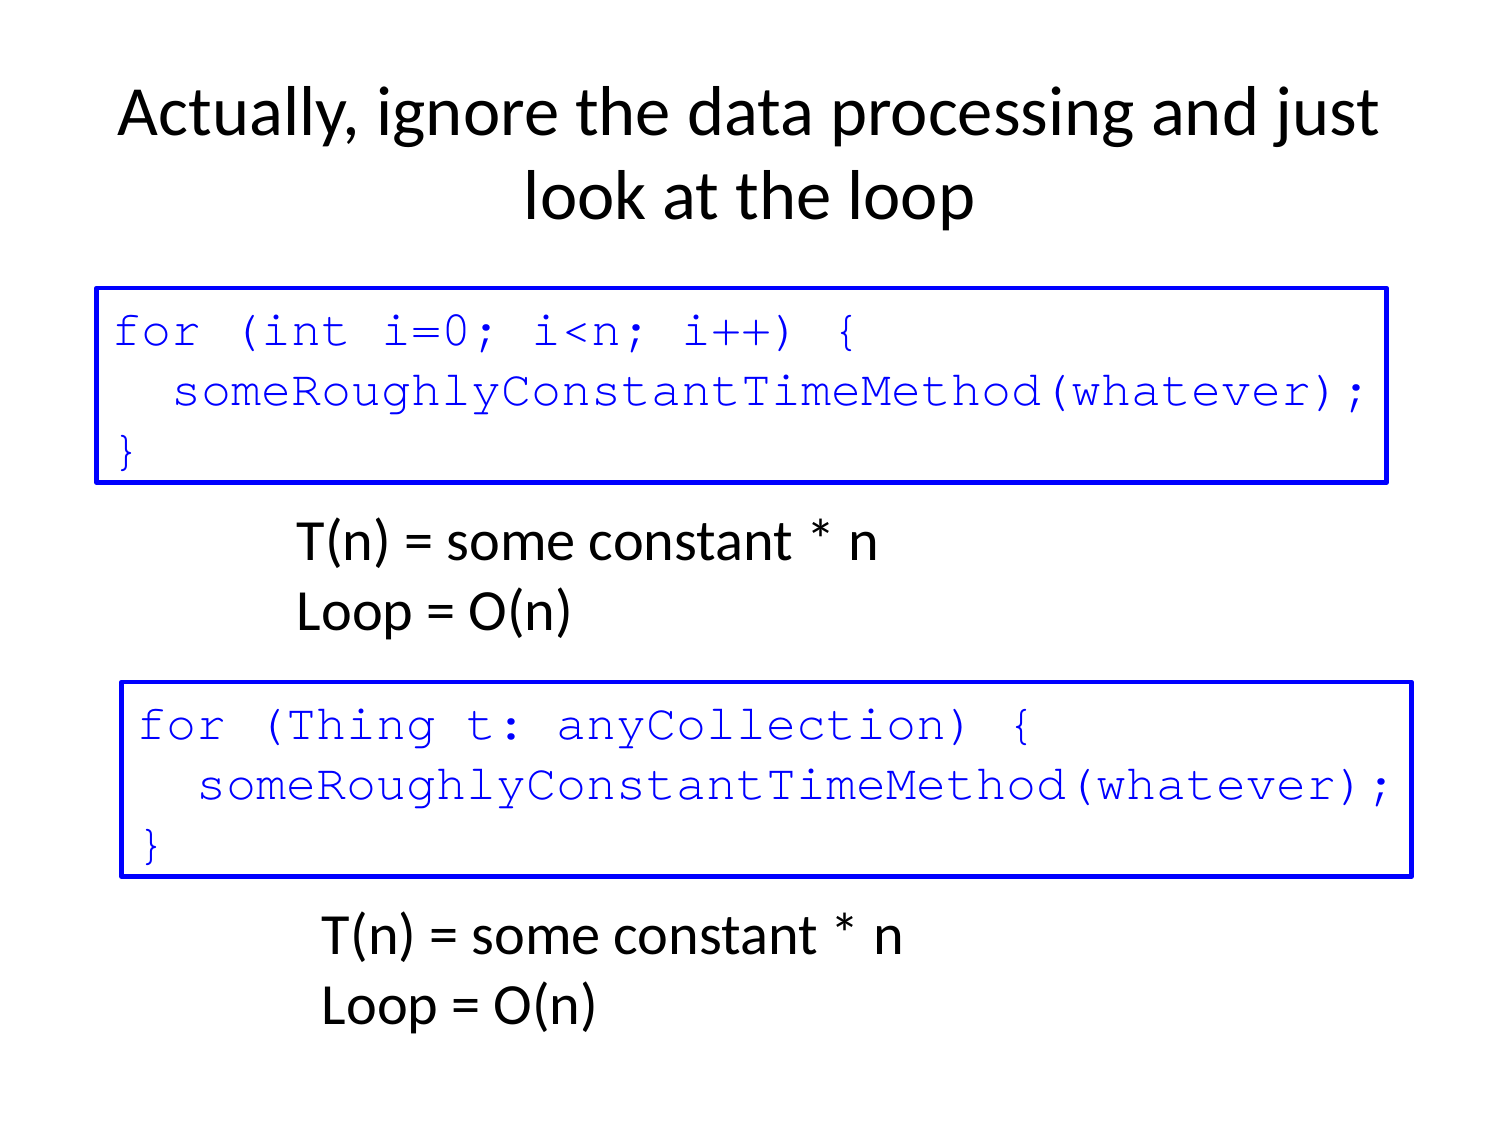

# Actually, ignore the data processing and just look at the loop
for (int i=0; i<n; i++) {
  someRoughlyConstantTimeMethod(whatever);
}
T(n) = some constant * n
Loop = O(n)
for (Thing t: anyCollection) {
  someRoughlyConstantTimeMethod(whatever);
}
T(n) = some constant * n
Loop = O(n)